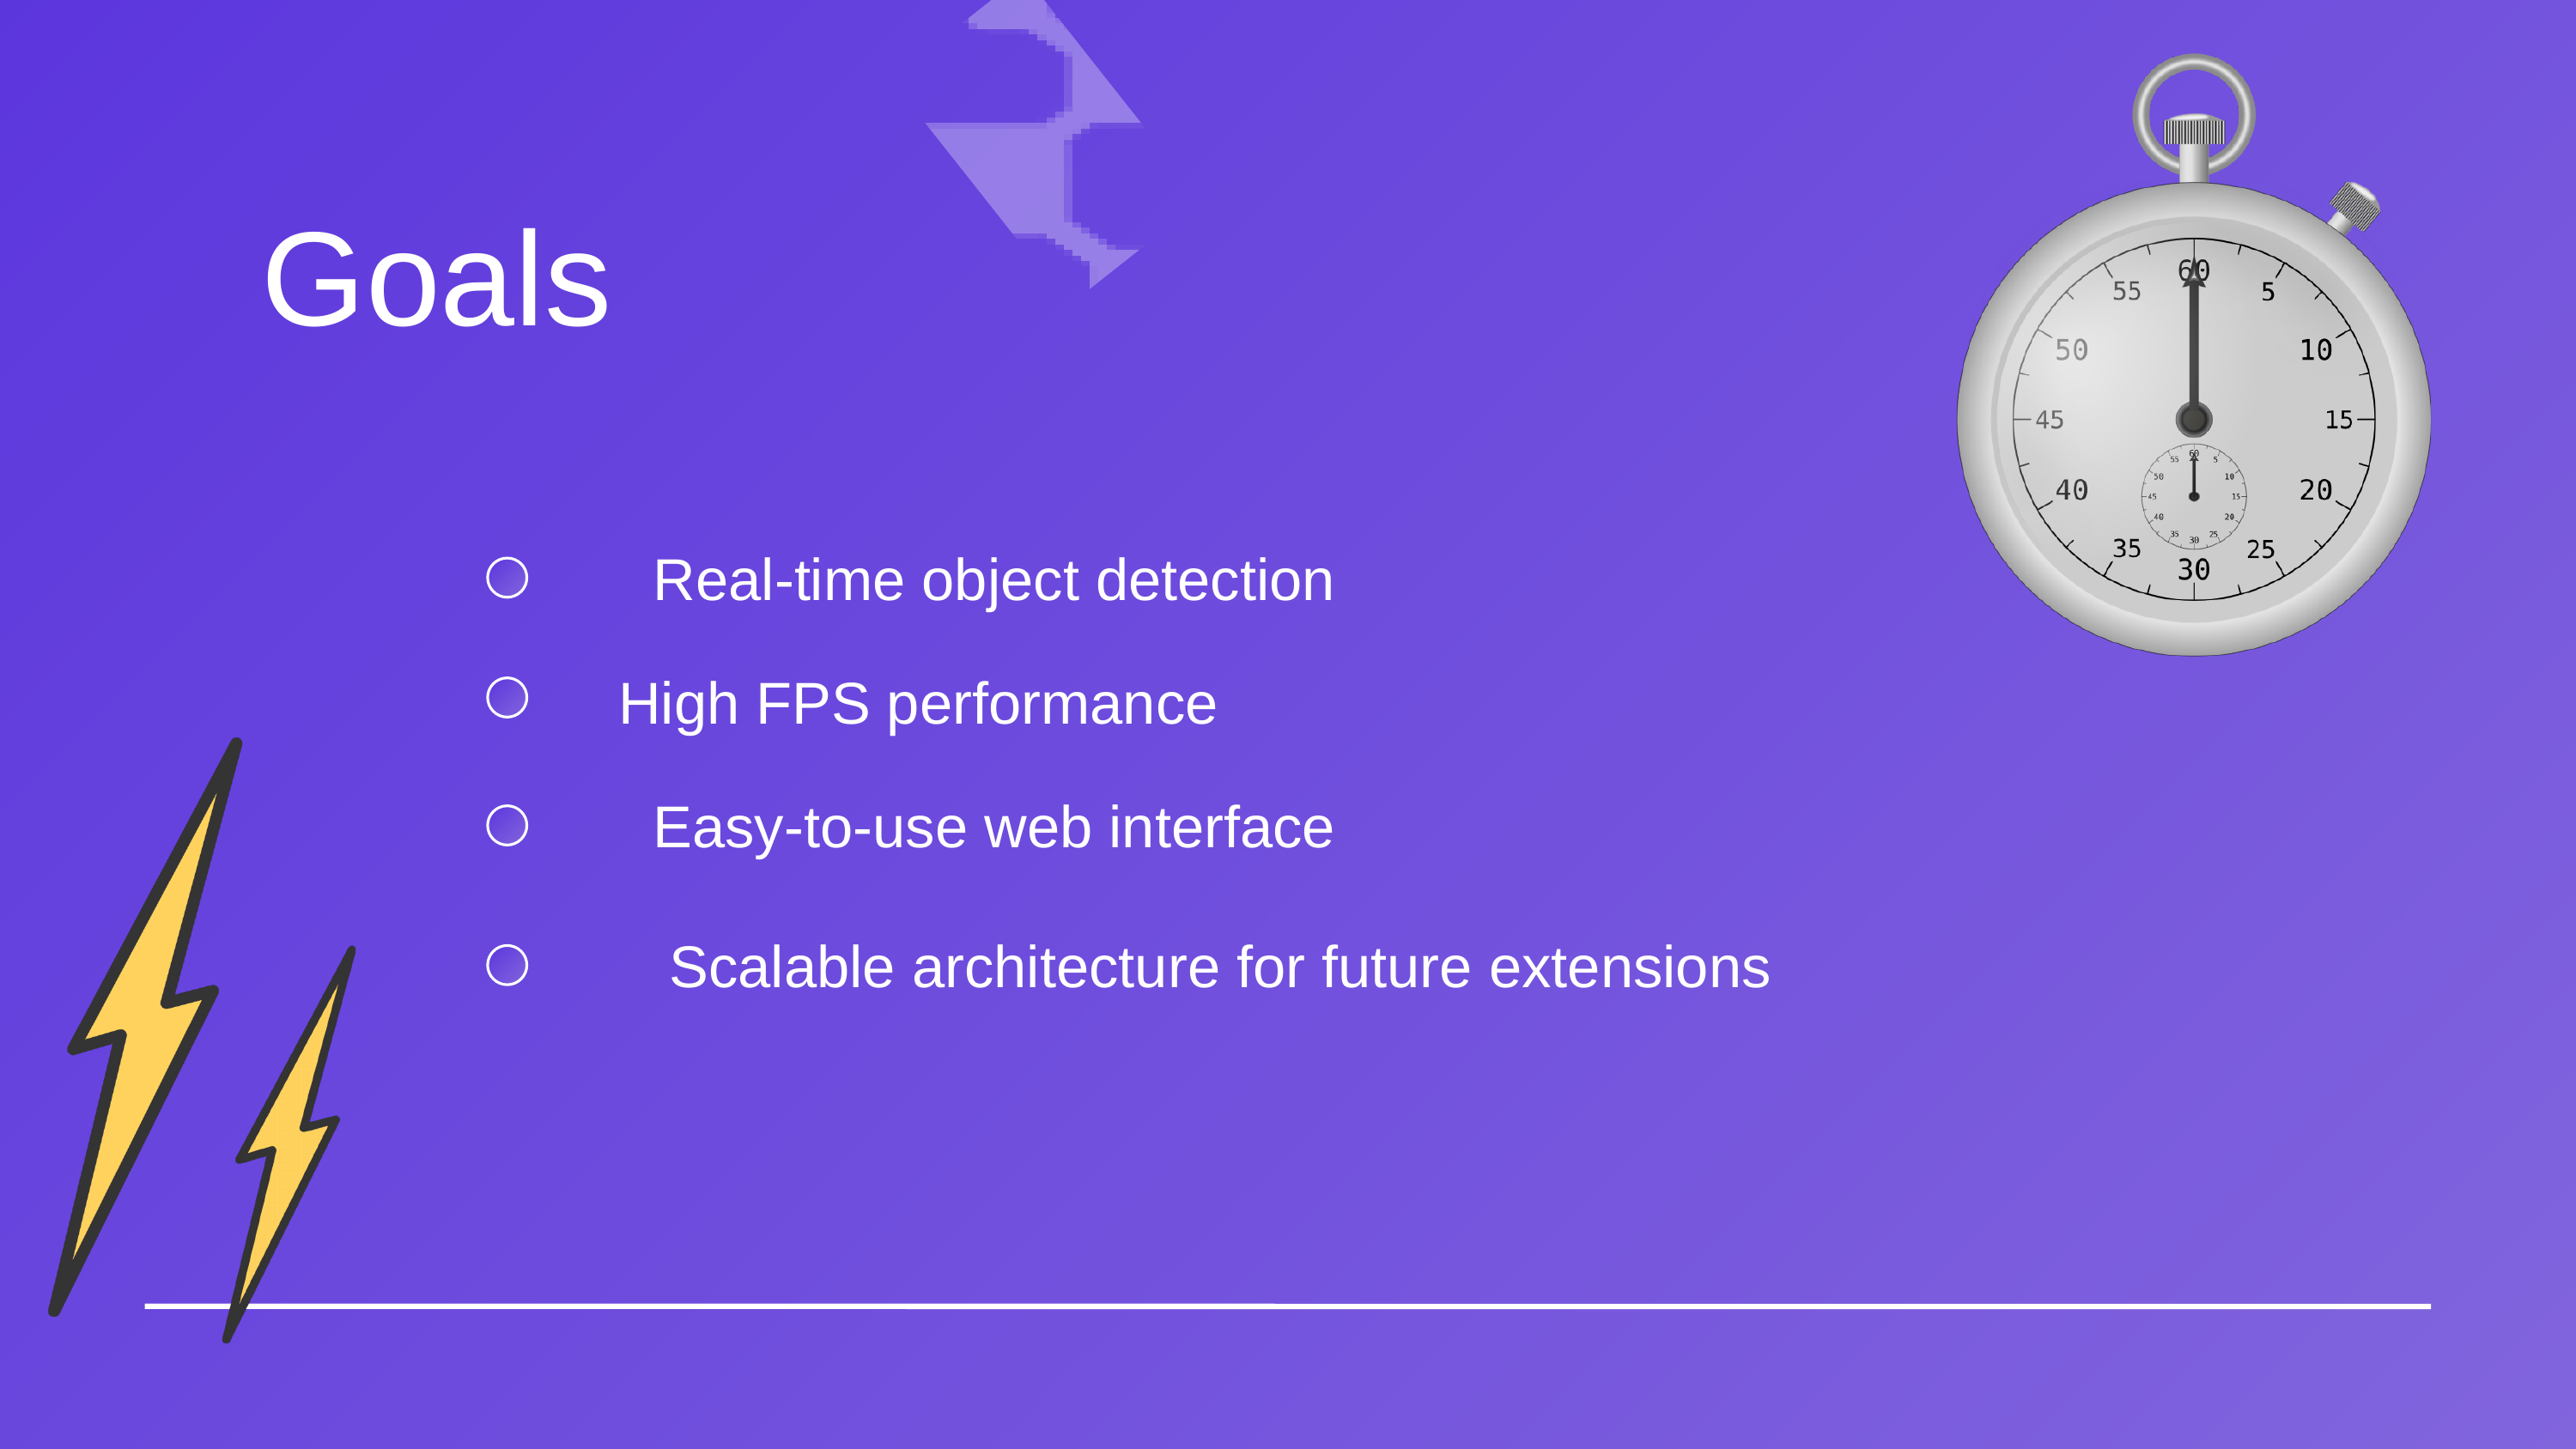

Goals
Real-time object detection

High FPS performance

Easy-to-use web interface

Scalable architecture for future extensions